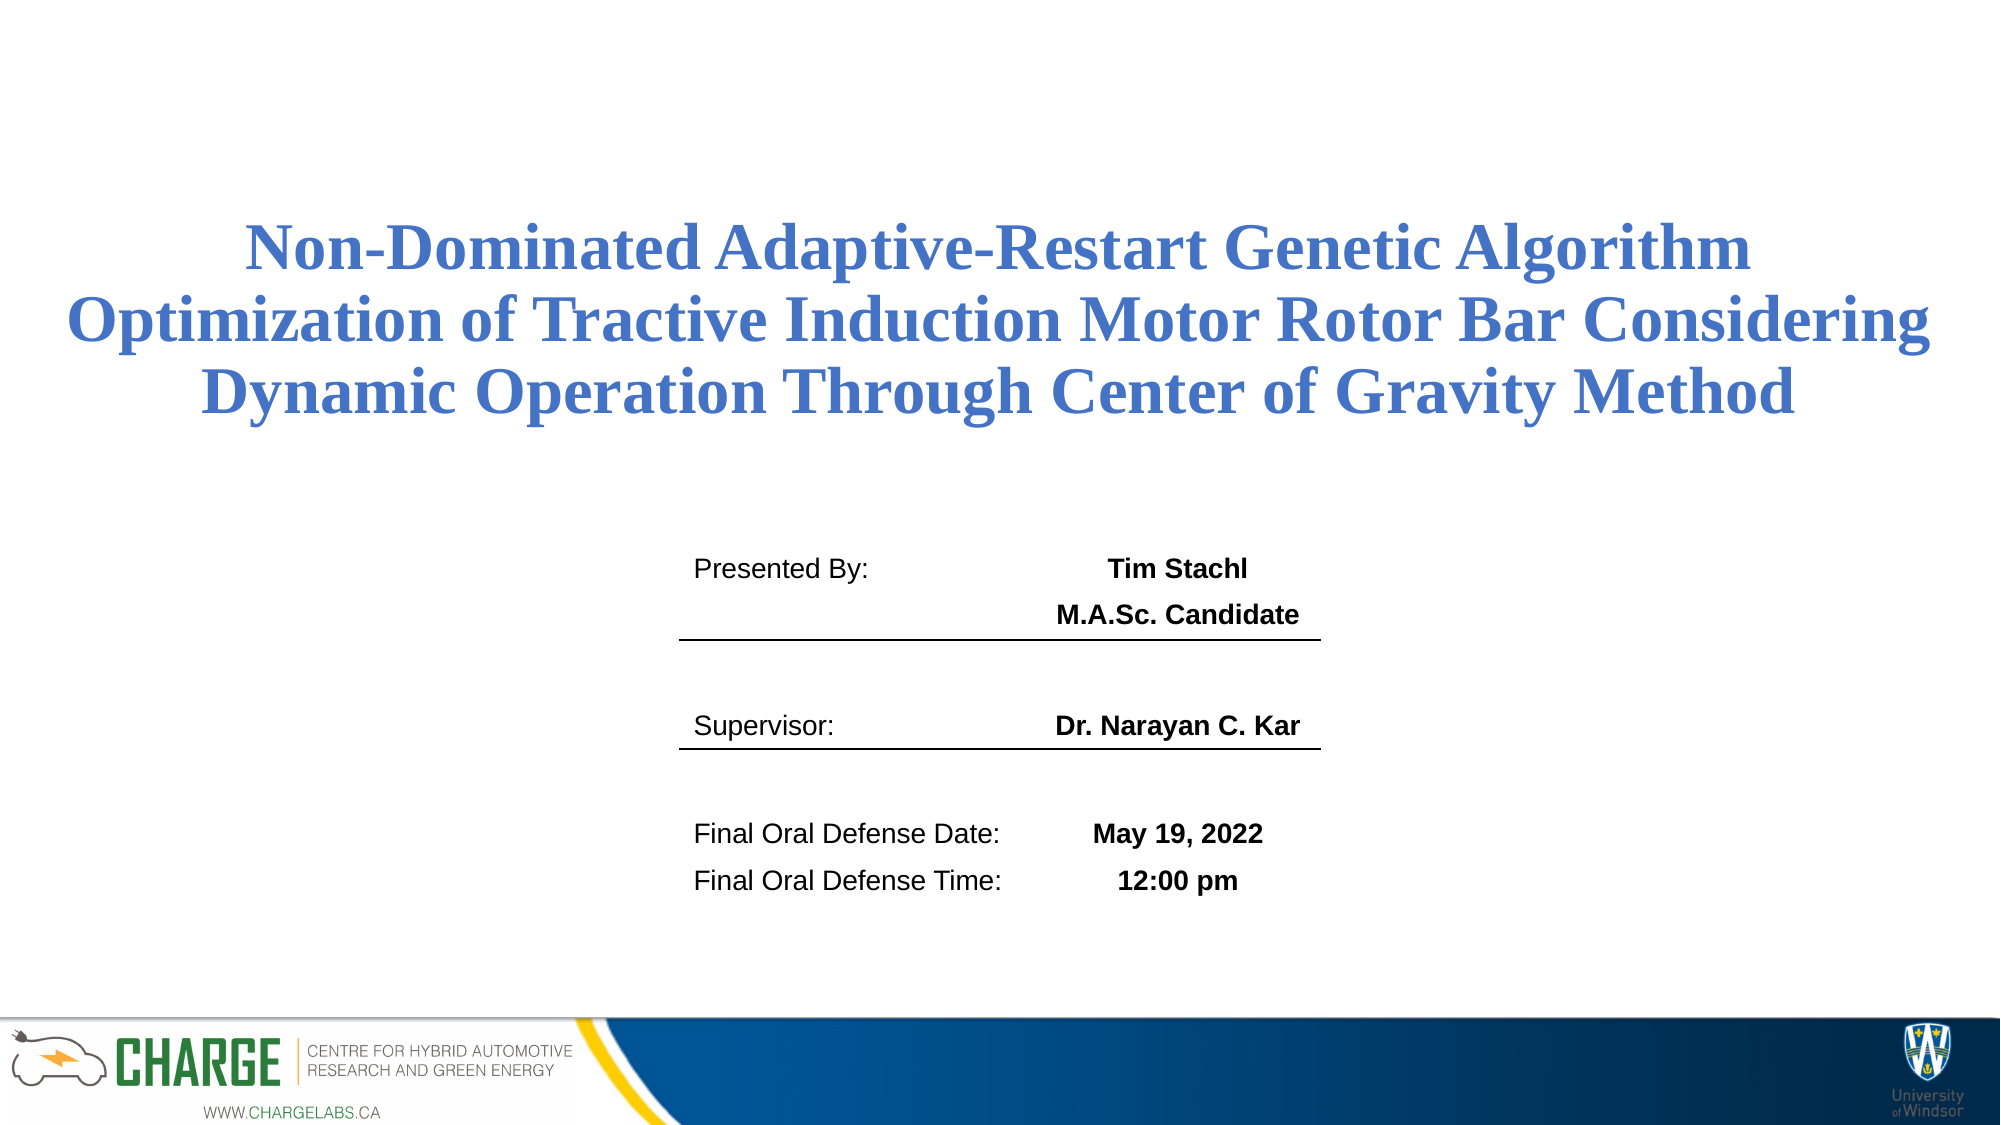

Non-Dominated Adaptive-Restart Genetic Algorithm Optimization of Tractive Induction Motor Rotor Bar Considering Dynamic Operation Through Center of Gravity Method
| Presented By: | Tim Stachl |
| --- | --- |
|  | M.A.Sc. Candidate |
| Supervisor: | Dr. Narayan C. Kar |
| Final Oral Defense Date: | May 19, 2022 |
| Final Oral Defense Time: | 12:00 pm |